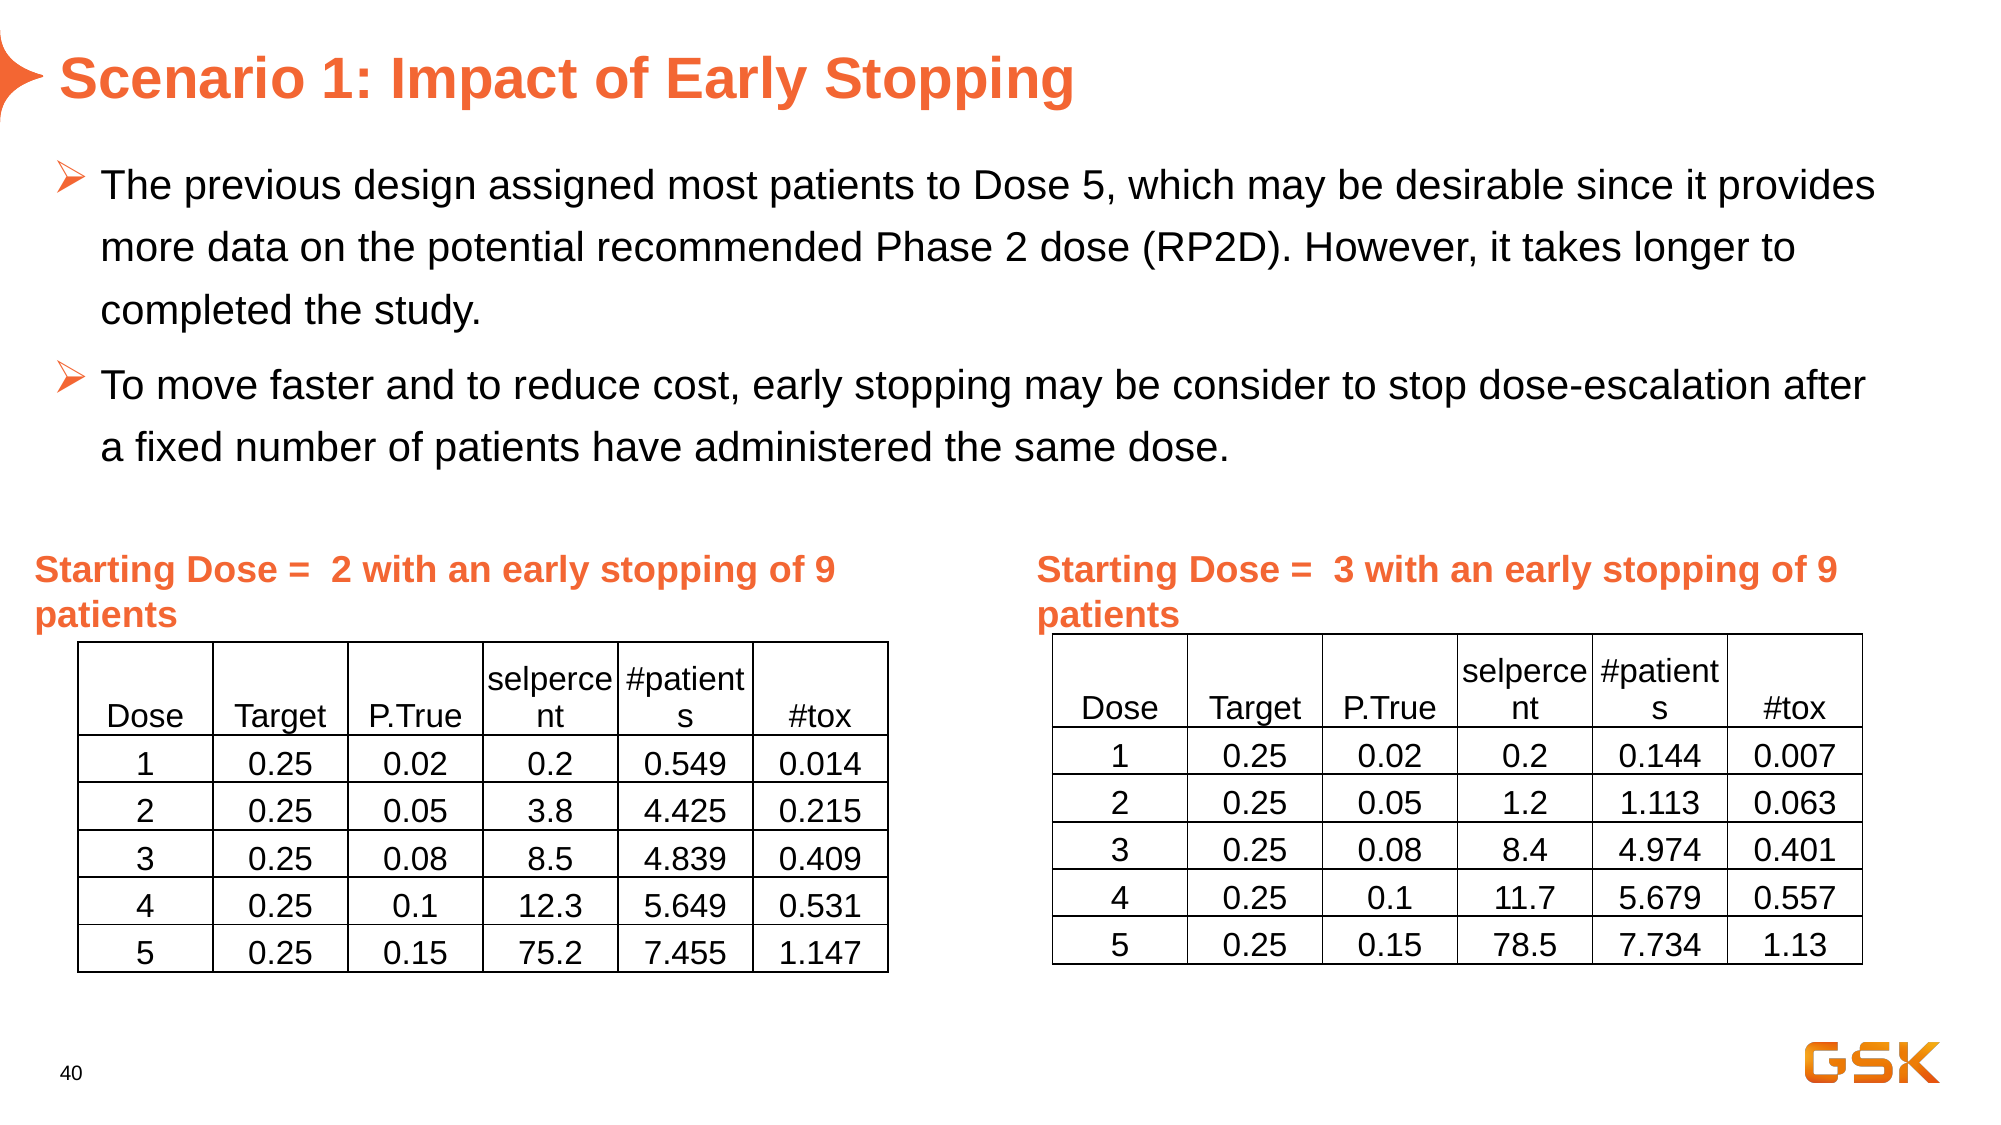

# Scenario 1: Impact of Early Stopping
The previous design assigned most patients to Dose 5, which may be desirable since it provides more data on the potential recommended Phase 2 dose (RP2D). However, it takes longer to completed the study.
To move faster and to reduce cost, early stopping may be consider to stop dose-escalation after a fixed number of patients have administered the same dose.
Starting Dose =  2 with an early stopping of 9 patients
Starting Dose =  3 with an early stopping of 9 patients
| Dose | Target | P.True | selpercent | #patients | #tox |
| --- | --- | --- | --- | --- | --- |
| 1 | 0.25 | 0.02 | 0.2 | 0.144 | 0.007 |
| 2 | 0.25 | 0.05 | 1.2 | 1.113 | 0.063 |
| 3 | 0.25 | 0.08 | 8.4 | 4.974 | 0.401 |
| 4 | 0.25 | 0.1 | 11.7 | 5.679 | 0.557 |
| 5 | 0.25 | 0.15 | 78.5 | 7.734 | 1.13 |
| Dose | Target | P.True | selpercent | #patients | #tox |
| --- | --- | --- | --- | --- | --- |
| 1 | 0.25 | 0.02 | 0.2 | 0.549 | 0.014 |
| 2 | 0.25 | 0.05 | 3.8 | 4.425 | 0.215 |
| 3 | 0.25 | 0.08 | 8.5 | 4.839 | 0.409 |
| 4 | 0.25 | 0.1 | 12.3 | 5.649 | 0.531 |
| 5 | 0.25 | 0.15 | 75.2 | 7.455 | 1.147 |
40